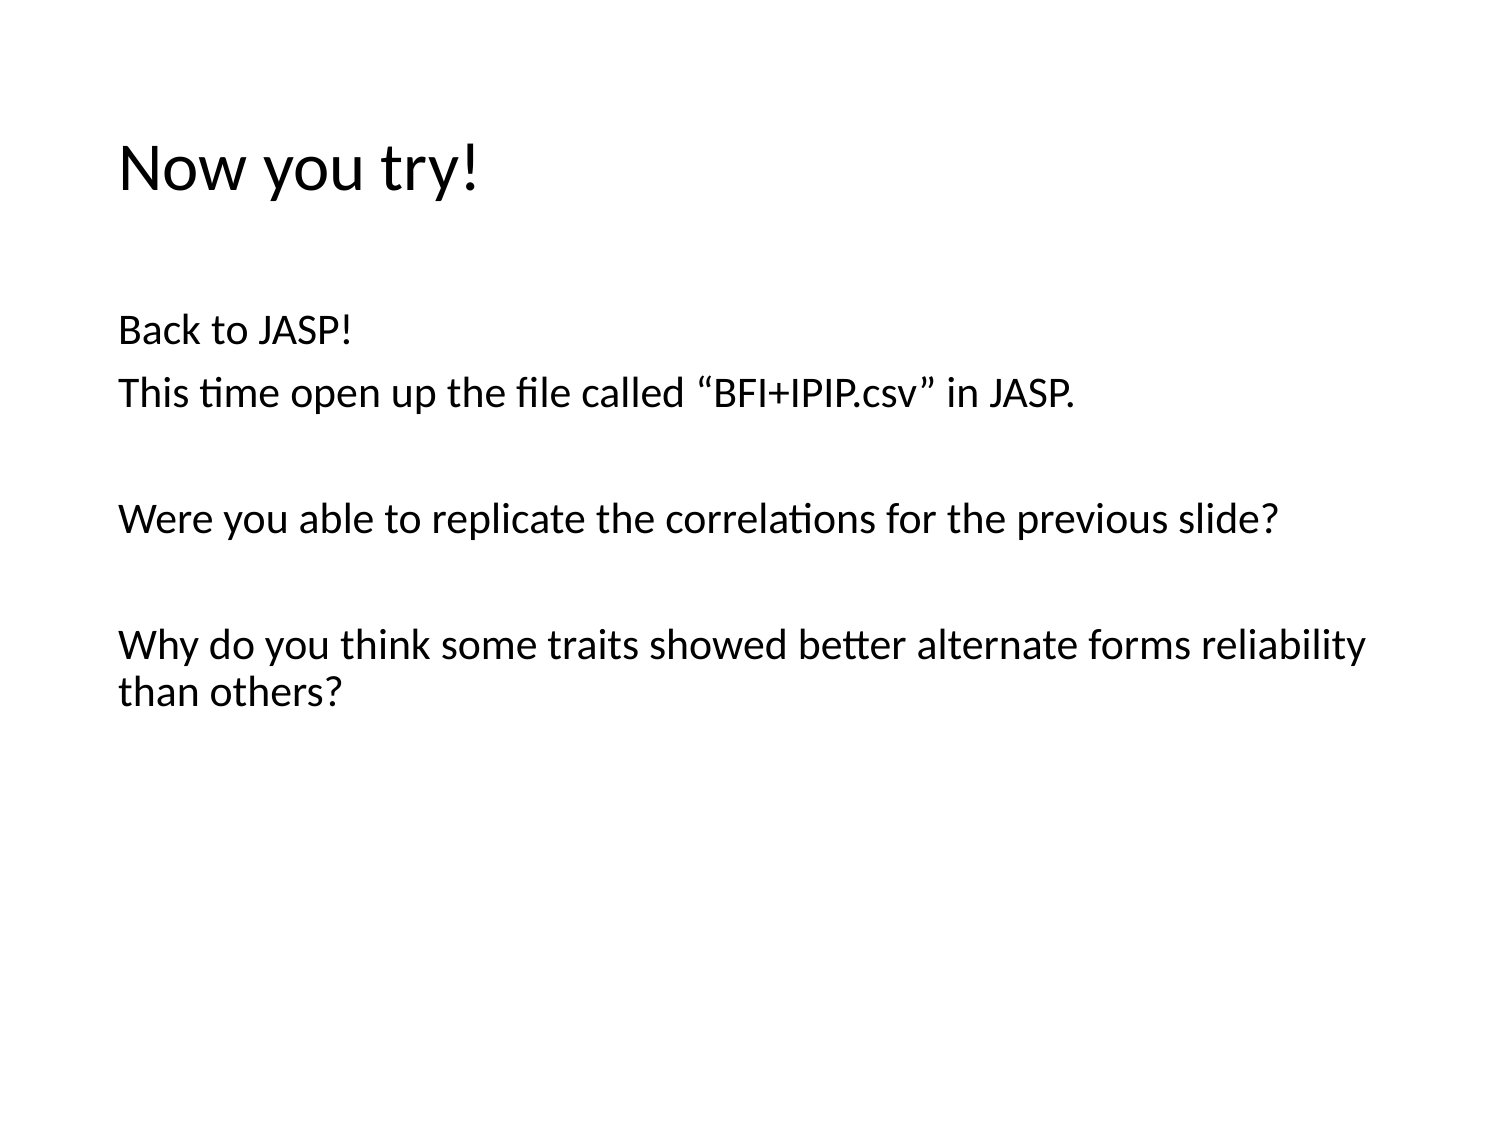

# Now you try!
Back to JASP!
This time open up the file called “BFI+IPIP.csv” in JASP.

Were you able to replicate the correlations for the previous slide?

Why do you think some traits showed better alternate forms reliability than others?